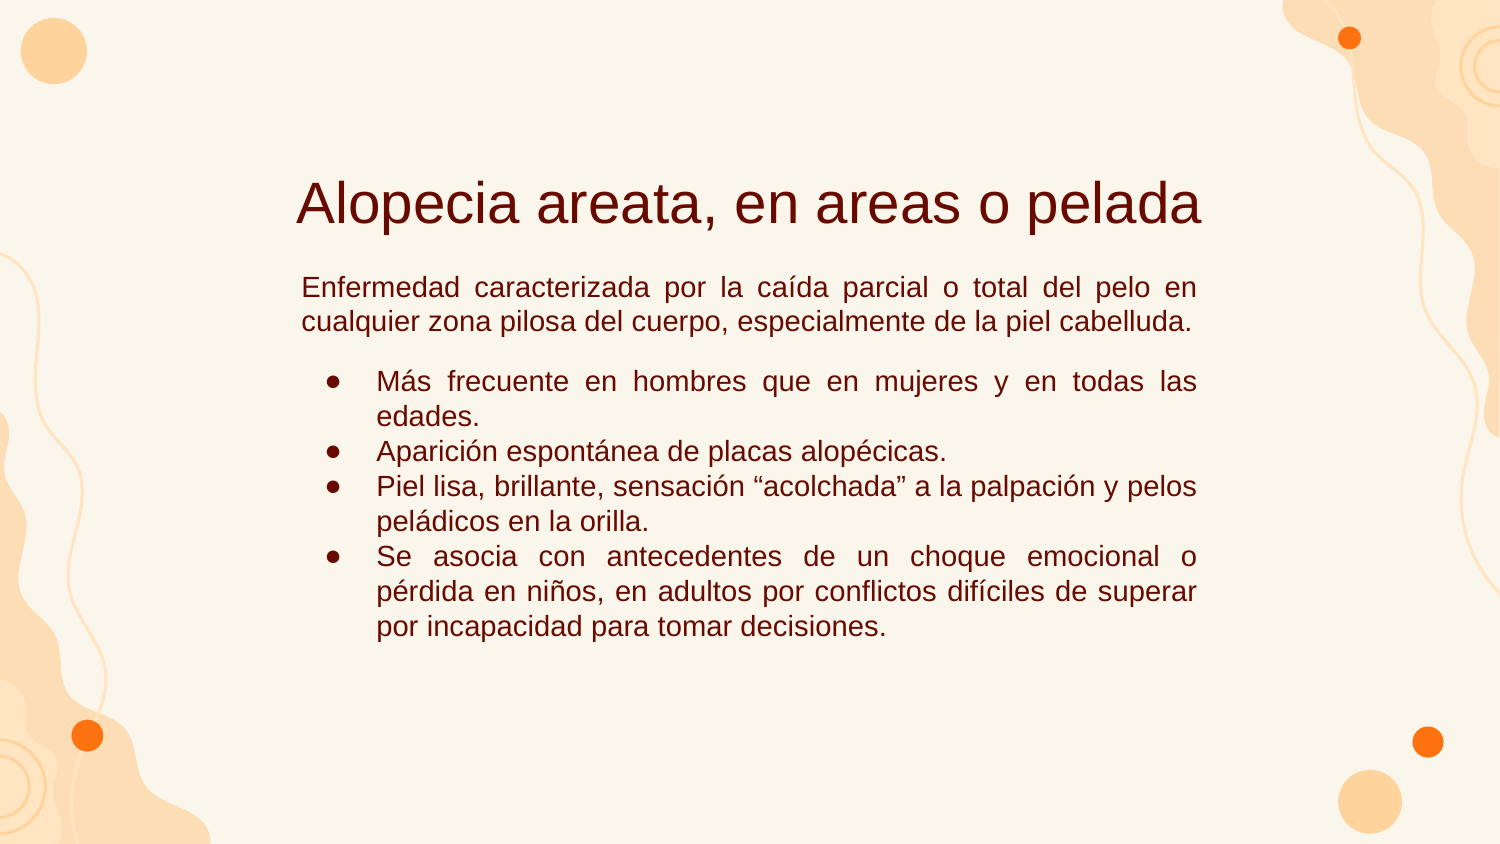

# Alopecia areata, en areas o pelada
Enfermedad caracterizada por la caída parcial o total del pelo en cualquier zona pilosa del cuerpo, especialmente de la piel cabelluda.
Más frecuente en hombres que en mujeres y en todas las edades.
Aparición espontánea de placas alopécicas.
Piel lisa, brillante, sensación “acolchada” a la palpación y pelos peládicos en la orilla.
Se asocia con antecedentes de un choque emocional o pérdida en niños, en adultos por conflictos difíciles de superar por incapacidad para tomar decisiones.